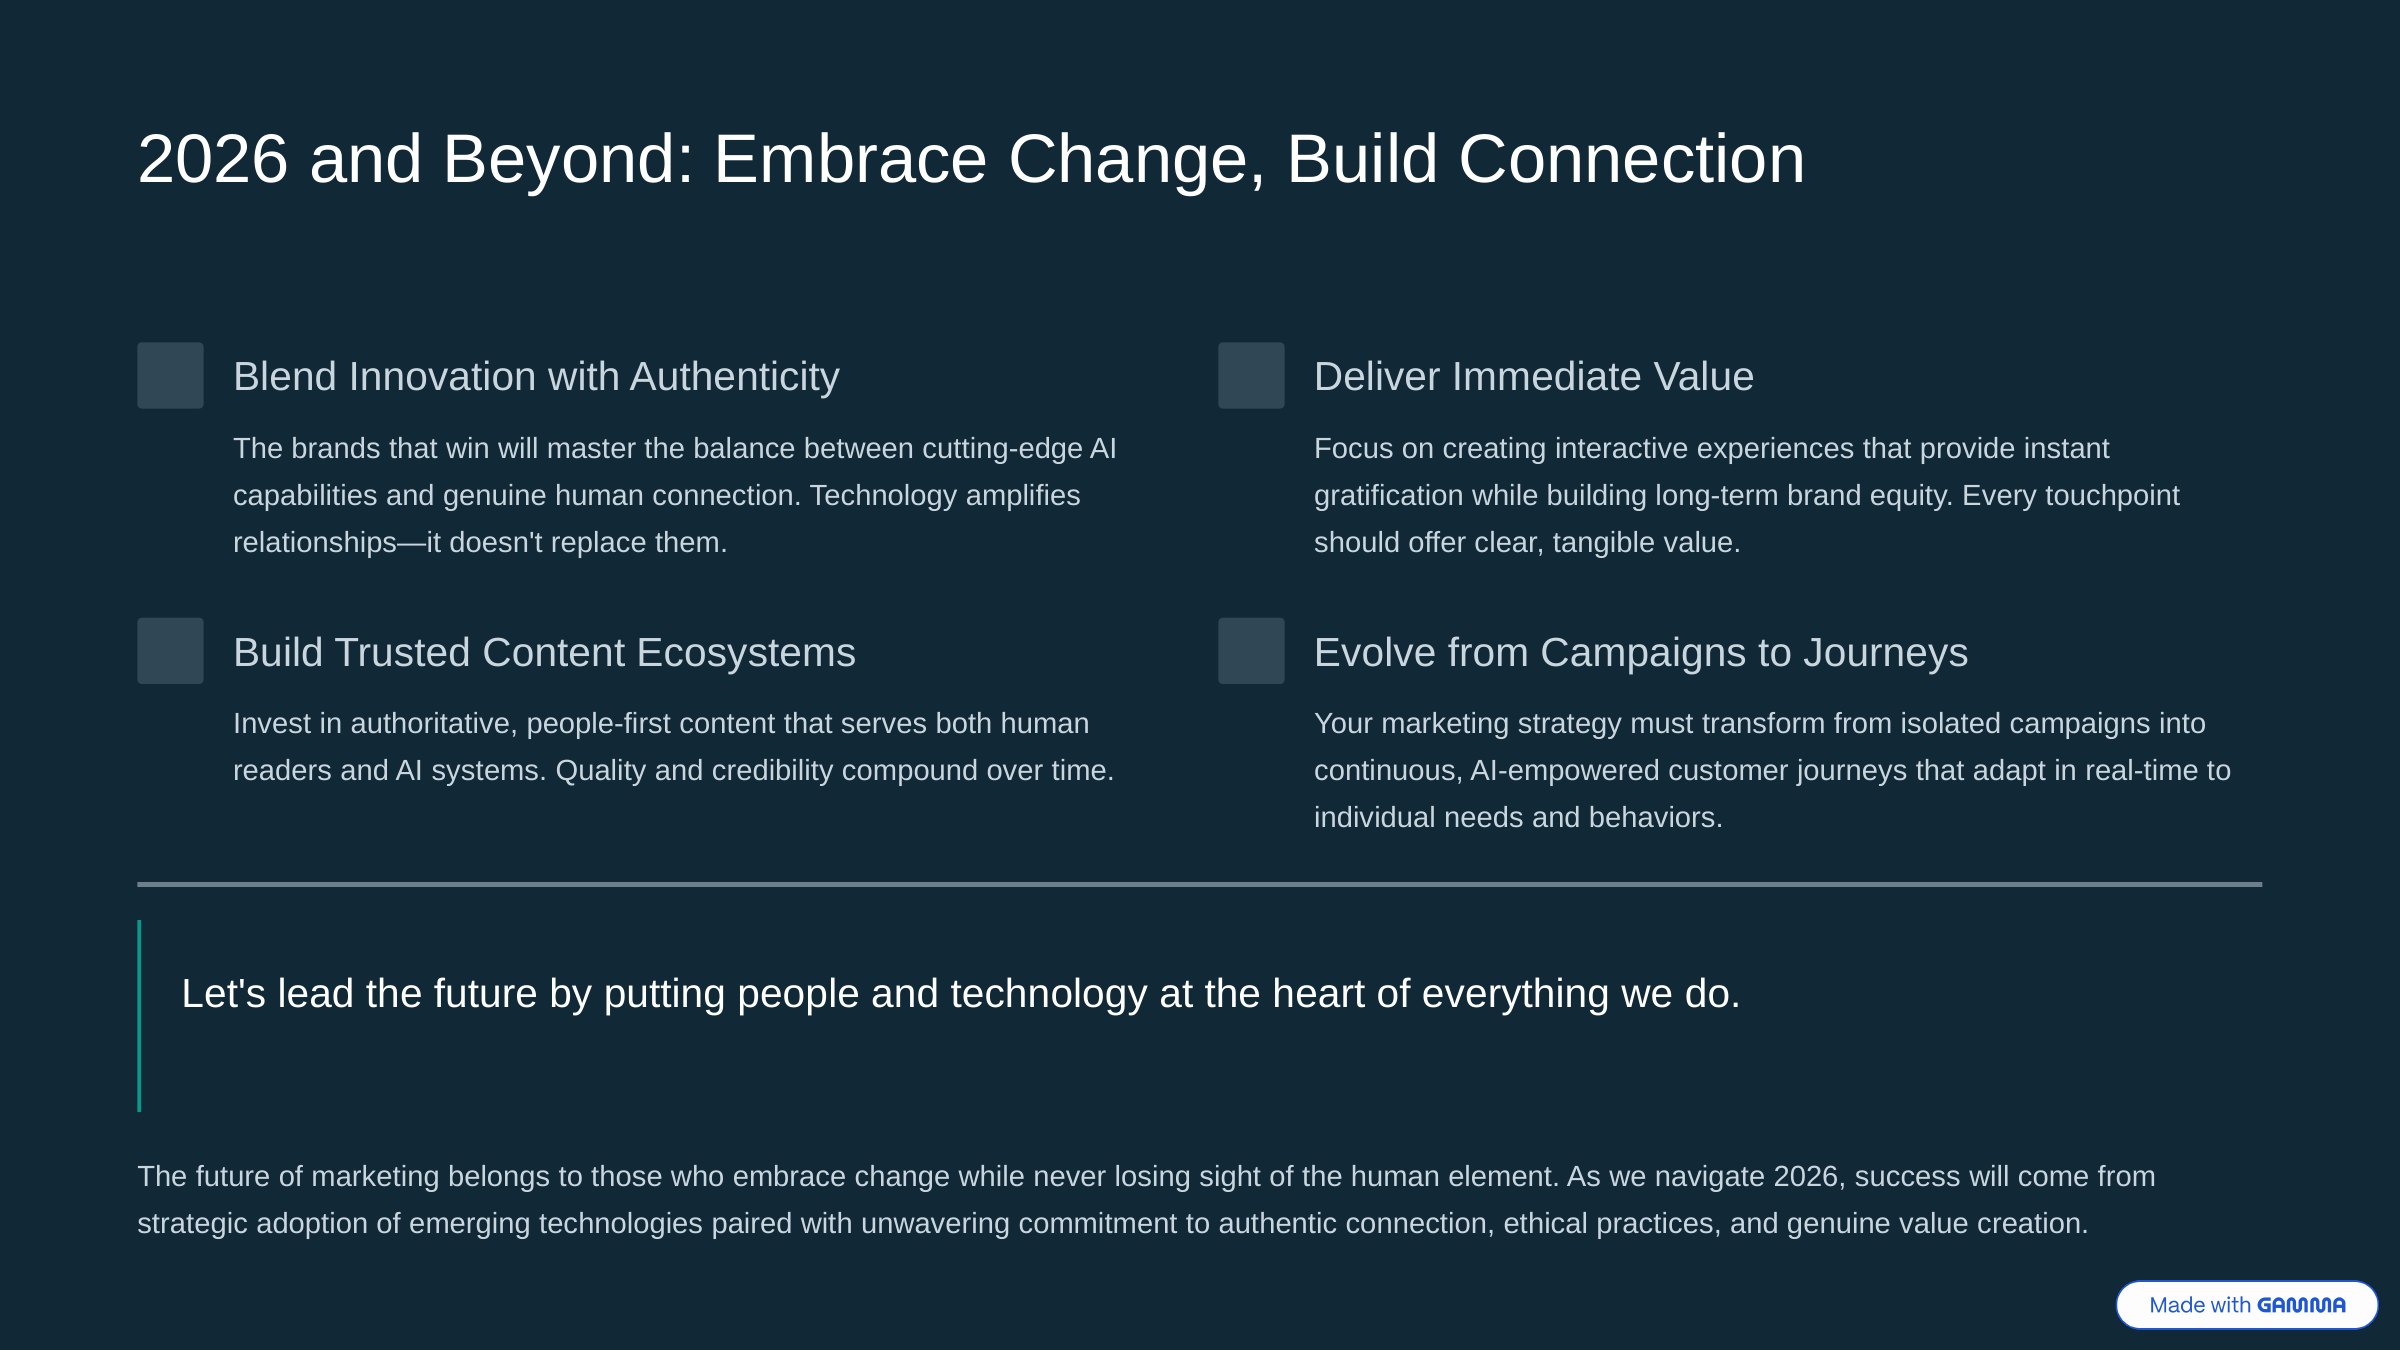

2026 and Beyond: Embrace Change, Build Connection

Blend Innovation with Authenticity
Deliver Immediate Value
The brands that win will master the balance between cutting-edge AI capabilities and genuine human connection. Technology amplifies relationships—it doesn't replace them.
Focus on creating interactive experiences that provide instant gratification while building long-term brand equity. Every touchpoint should offer clear, tangible value.

Build Trusted Content Ecosystems
Evolve from Campaigns to Journeys
Invest in authoritative, people-first content that serves both human readers and AI systems. Quality and credibility compound over time.
Your marketing strategy must transform from isolated campaigns into continuous, AI-empowered customer journeys that adapt in real-time to individual needs and behaviors.

Let's lead the future by putting people and technology at the heart of everything we do.
The future of marketing belongs to those who embrace change while never losing sight of the human element. As we navigate 2026, success will come from strategic adoption of emerging technologies paired with unwavering commitment to authentic connection, ethical practices, and genuine value creation.